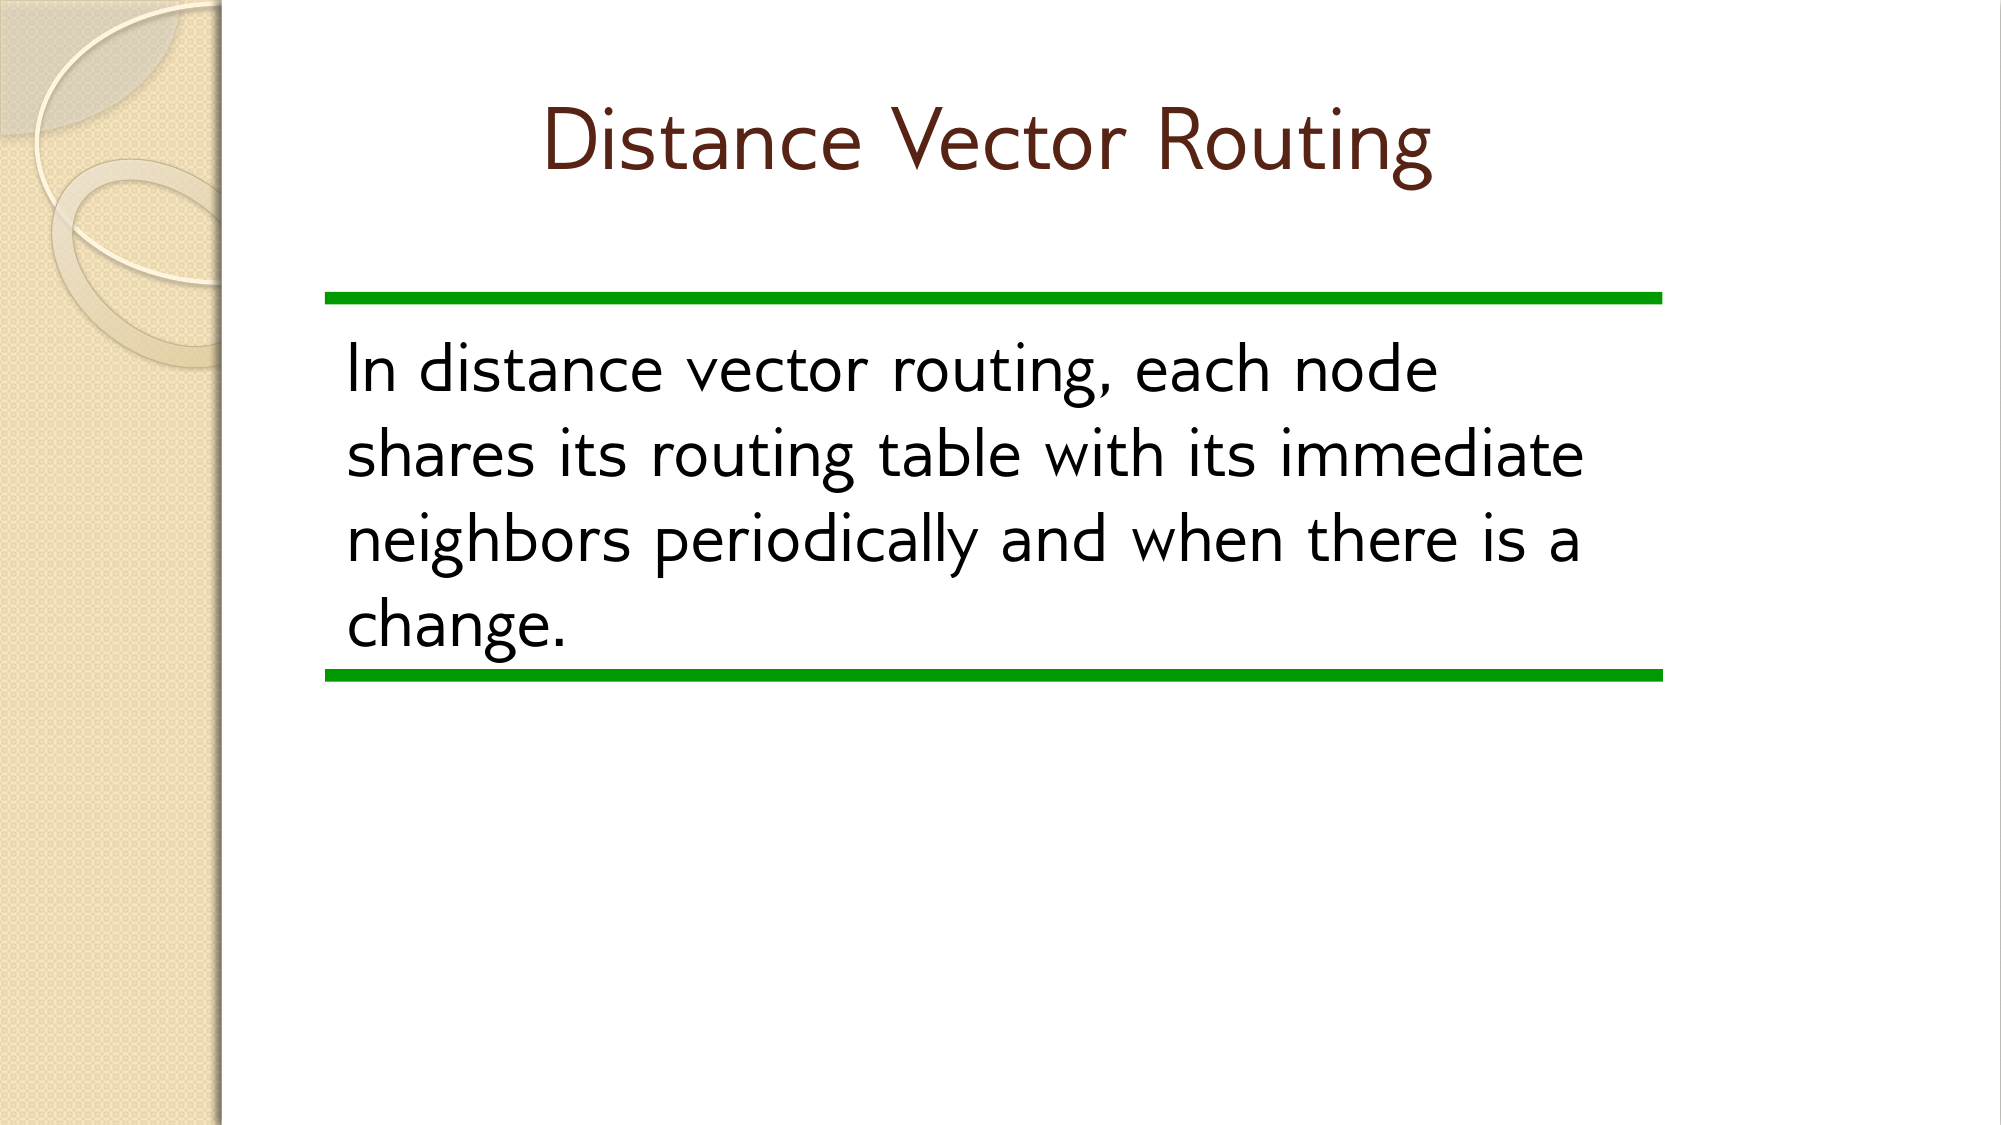

Distance Vector Routing

In distance vector routing, each node shares its routing table with its immediate neighbors periodically and when there is a change.